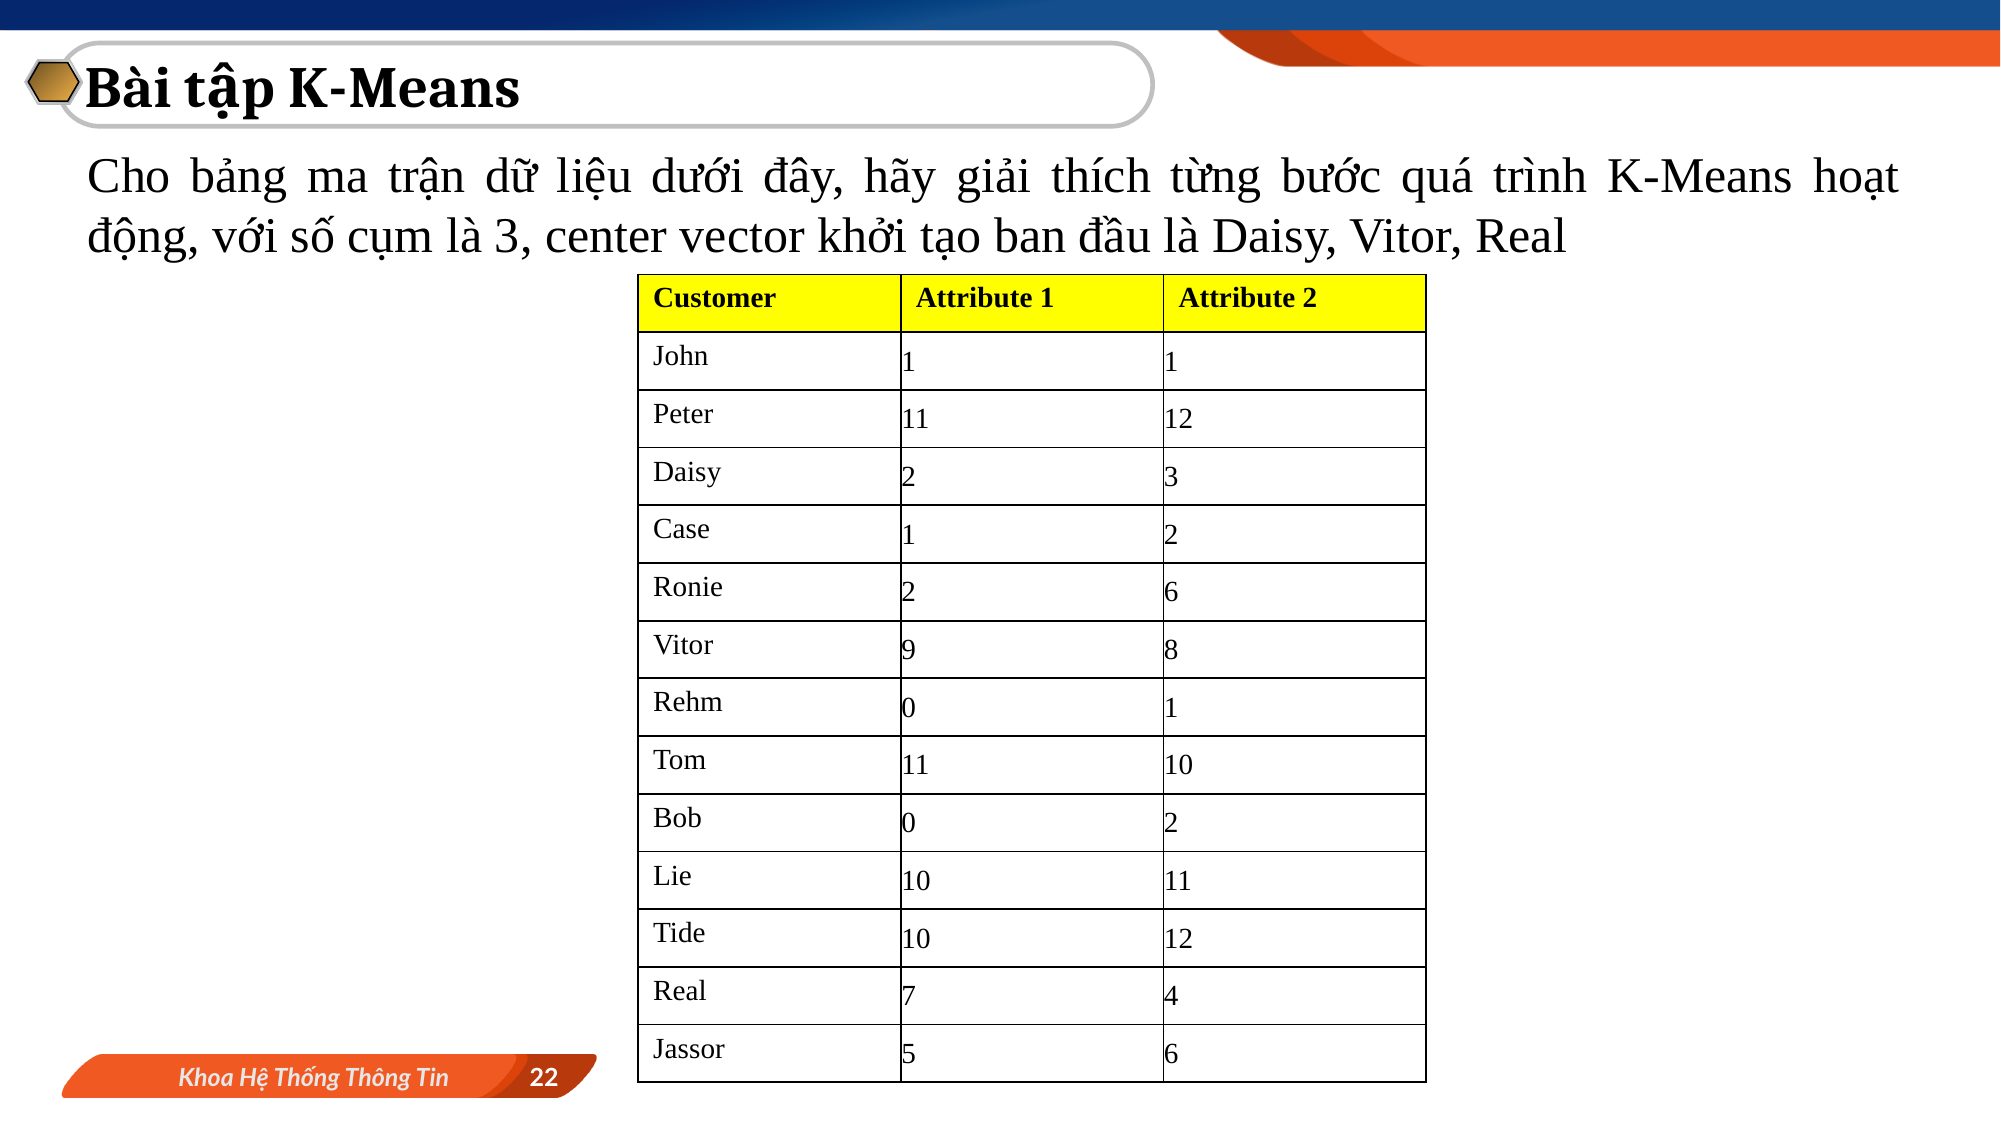

Bài tập K-Means

Cho bảng ma trận dữ liệu dưới đây, hãy giải thích từng bước quá trình K-Means hoạt động, với số cụm là 3, center vector khởi tạo ban đầu là Daisy, Vitor, Real
| Customer | Attribute 1 | Attribute 2 |
| --- | --- | --- |
| John | 1 | 1 |
| Peter | 11 | 12 |
| Daisy | 2 | 3 |
| Case | 1 | 2 |
| Ronie | 2 | 6 |
| Vitor | 9 | 8 |
| Rehm | 0 | 1 |
| Tom | 11 | 10 |
| Bob | 0 | 2 |
| Lie | 10 | 11 |
| Tide | 10 | 12 |
| Real | 7 | 4 |
| Jassor | 5 | 6 |
22
Khoa Hệ Thống Thông Tin